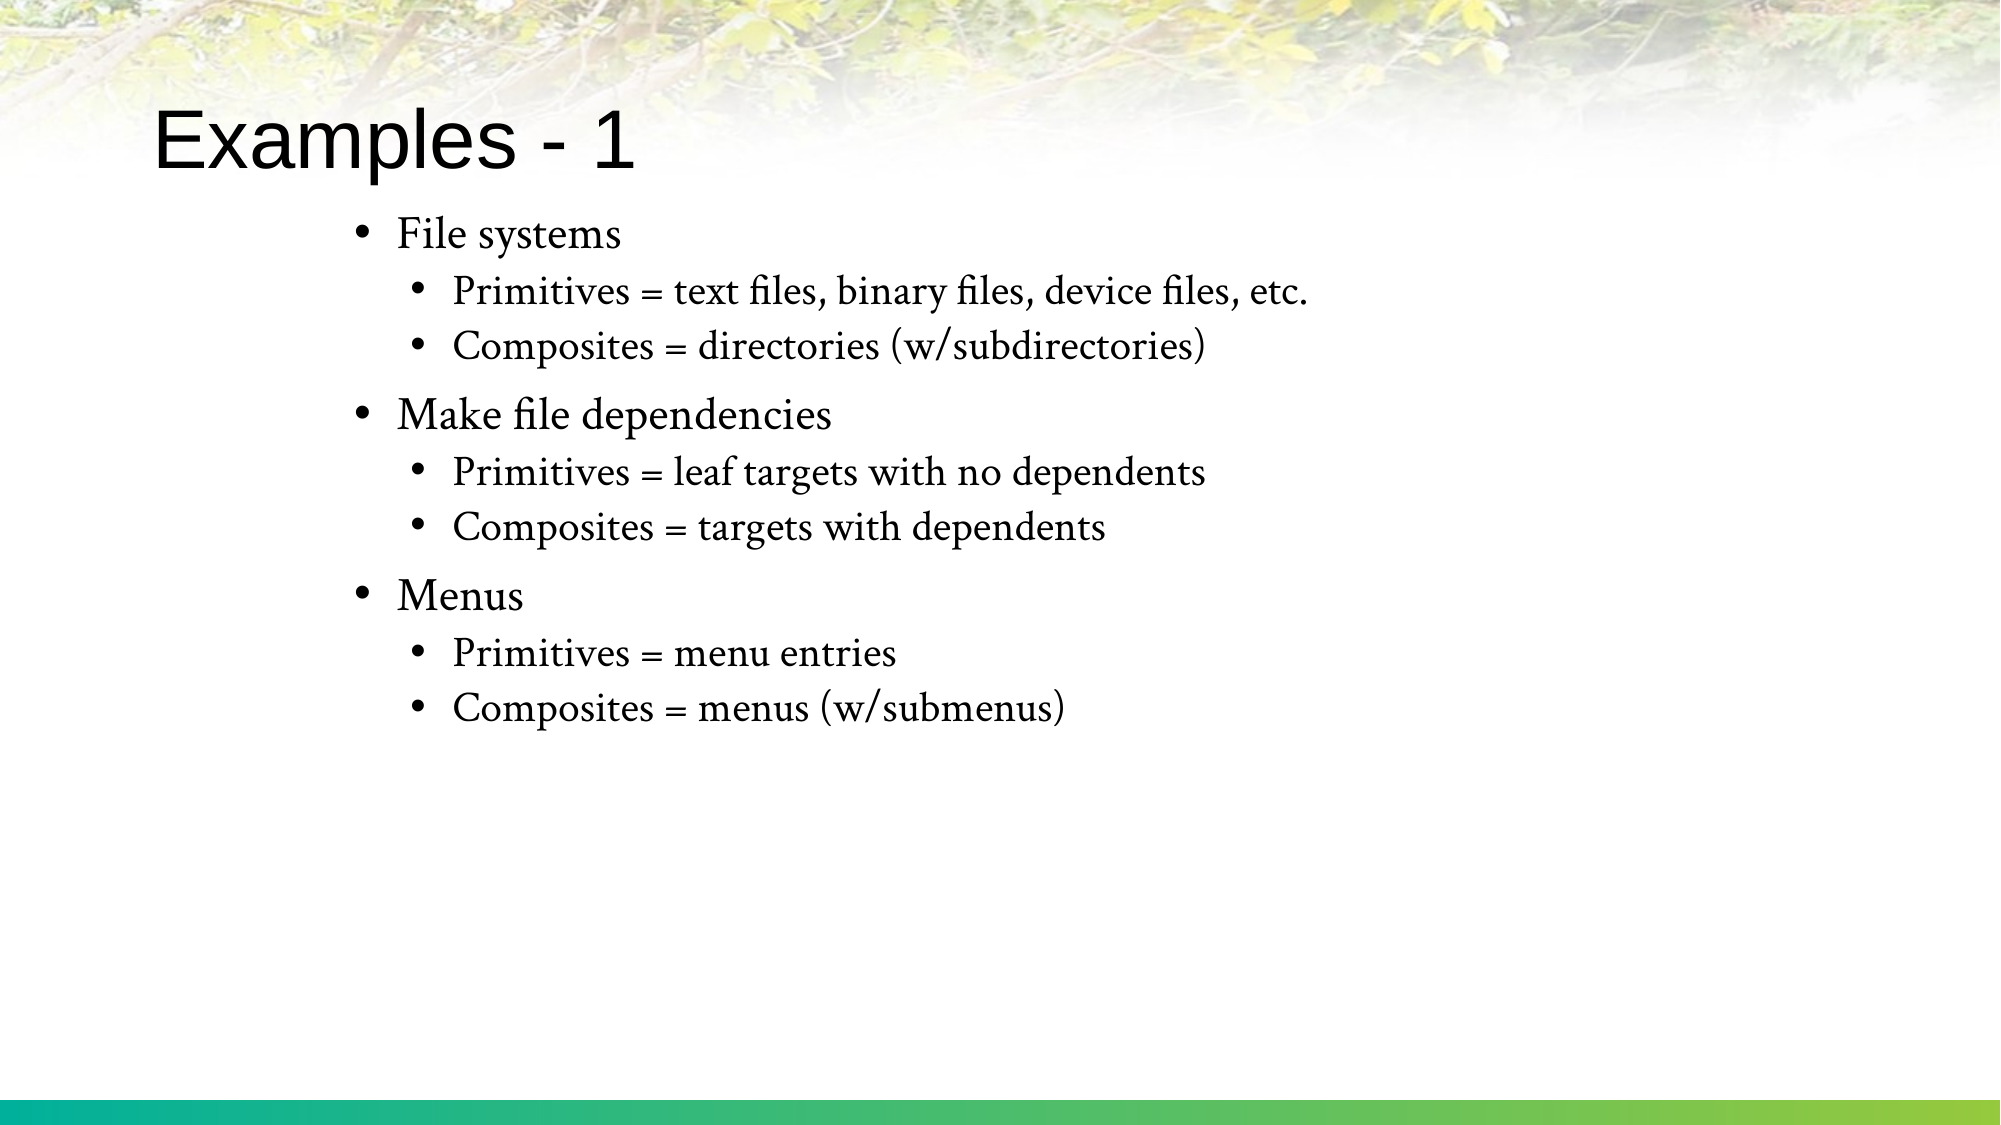

# Examples - 1
File systems
Primitives = text files, binary files, device files, etc.
Composites = directories (w/subdirectories)
Make file dependencies
Primitives = leaf targets with no dependents
Composites = targets with dependents
Menus
Primitives = menu entries
Composites = menus (w/submenus)